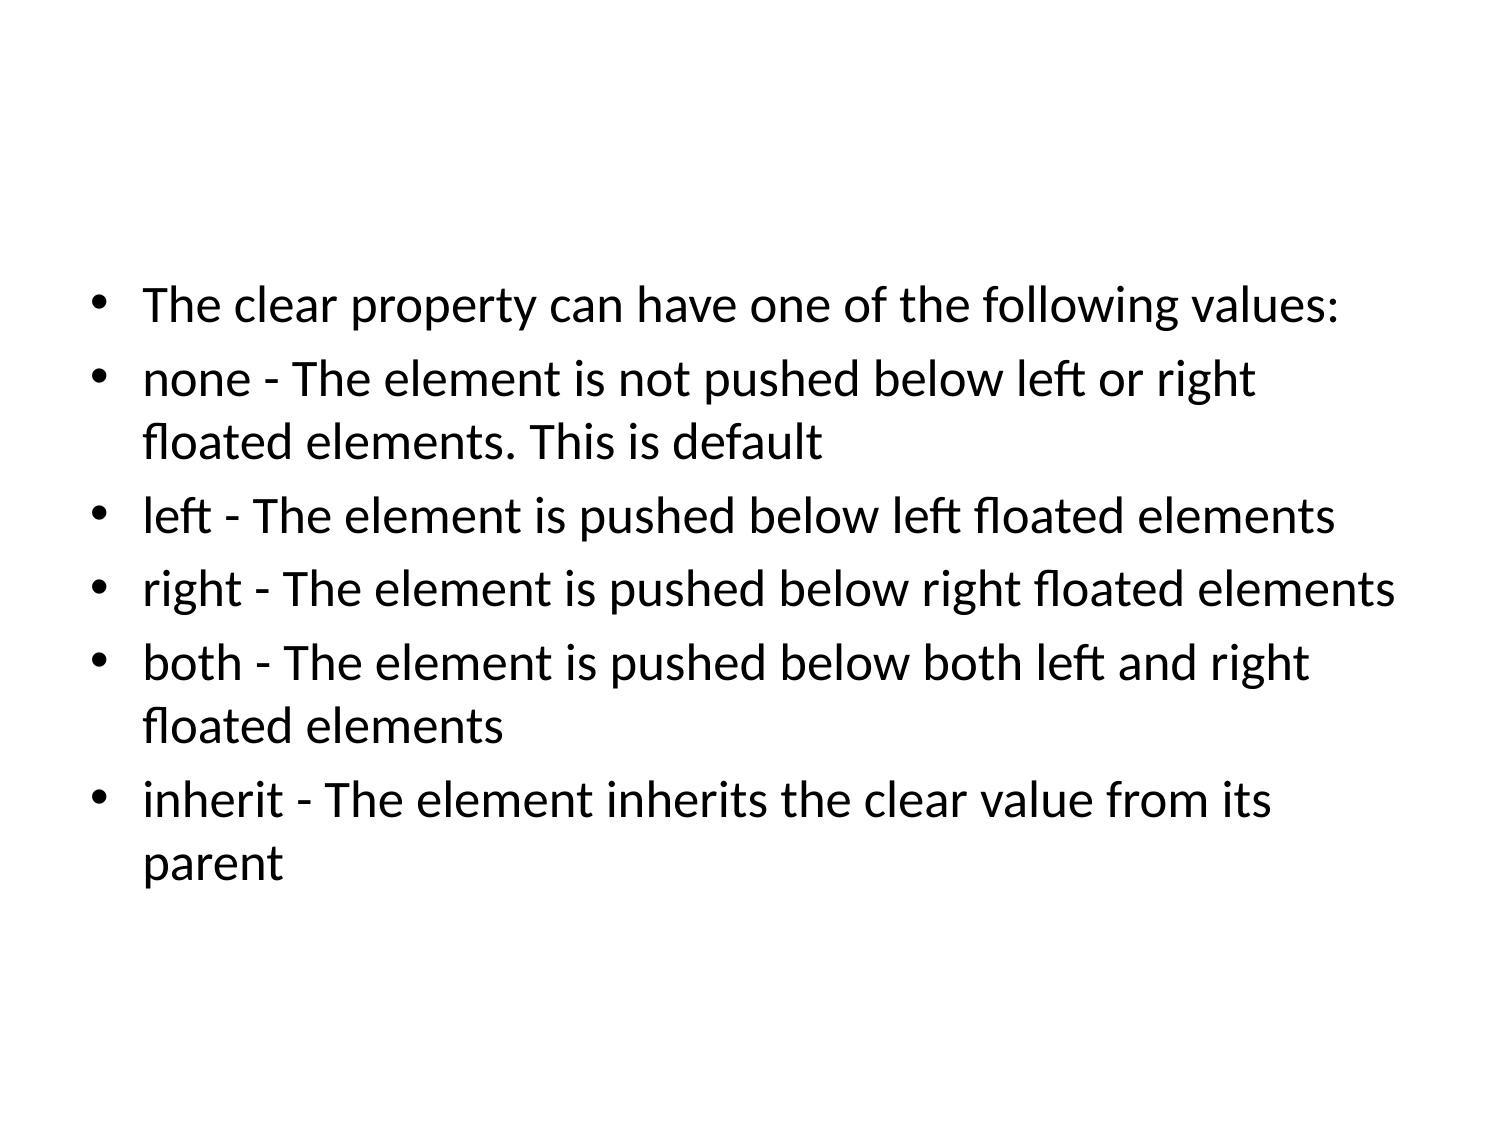

#
The clear property can have one of the following values:
none - The element is not pushed below left or right floated elements. This is default
left - The element is pushed below left floated elements
right - The element is pushed below right floated elements
both - The element is pushed below both left and right floated elements
inherit - The element inherits the clear value from its parent